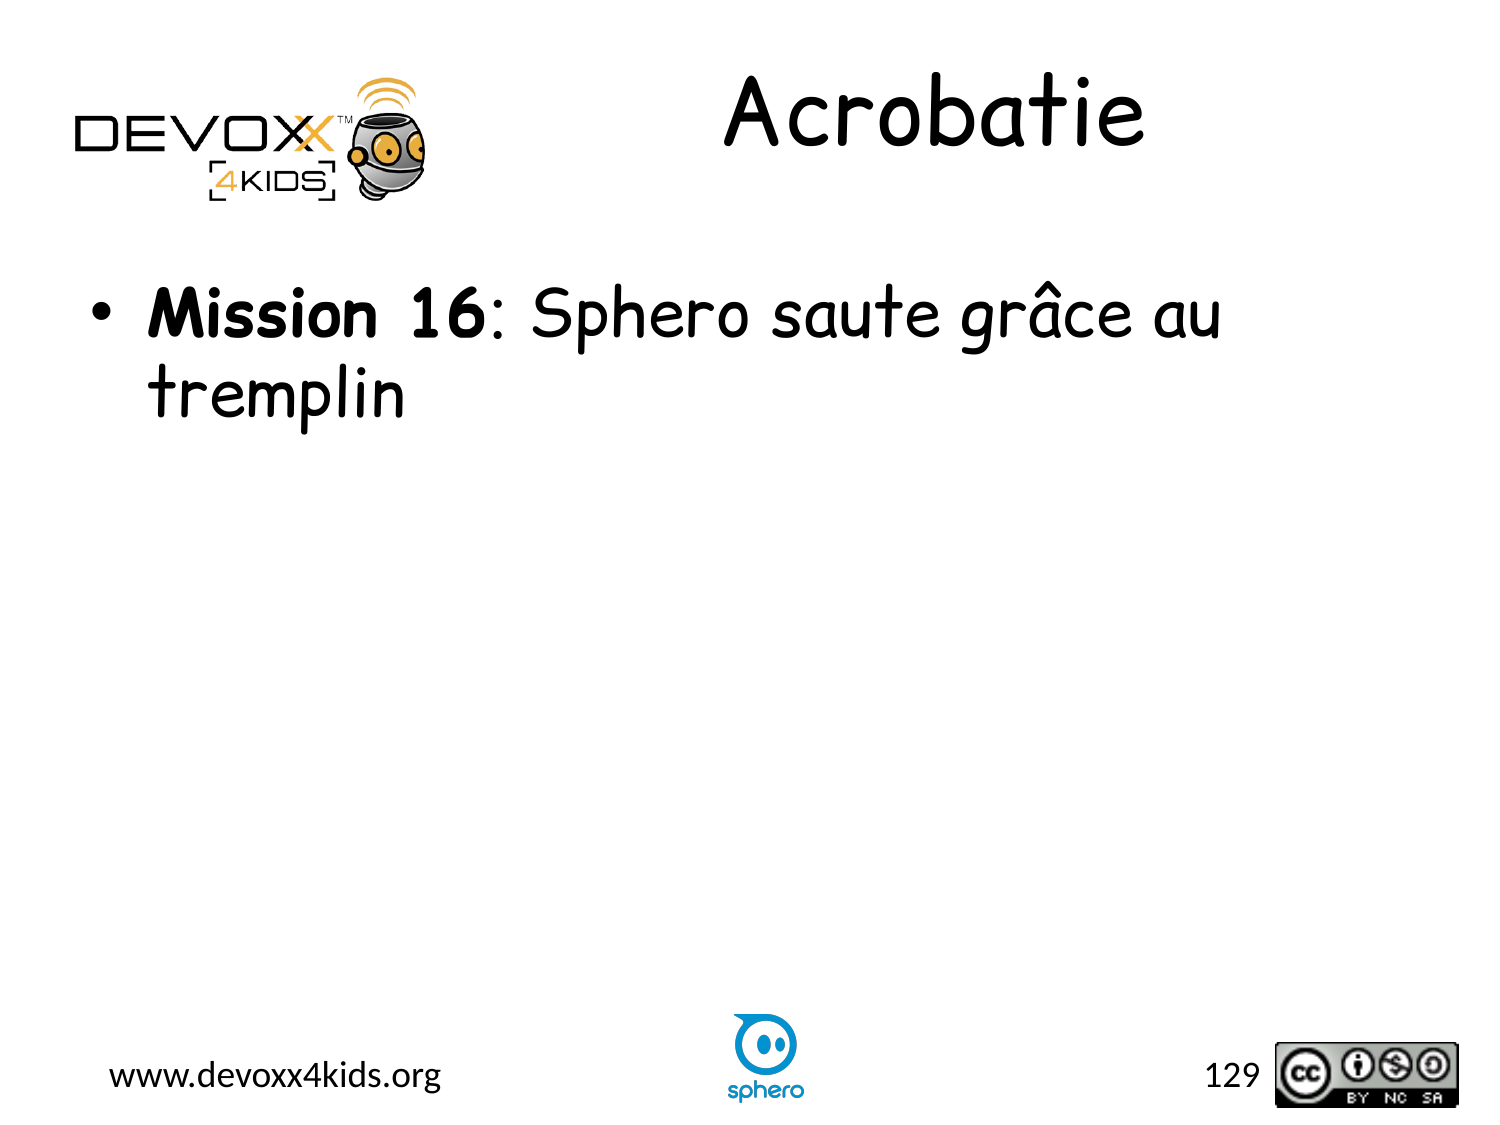

# Acrobatie
Mission 16: Sphero saute grâce au tremplin

129